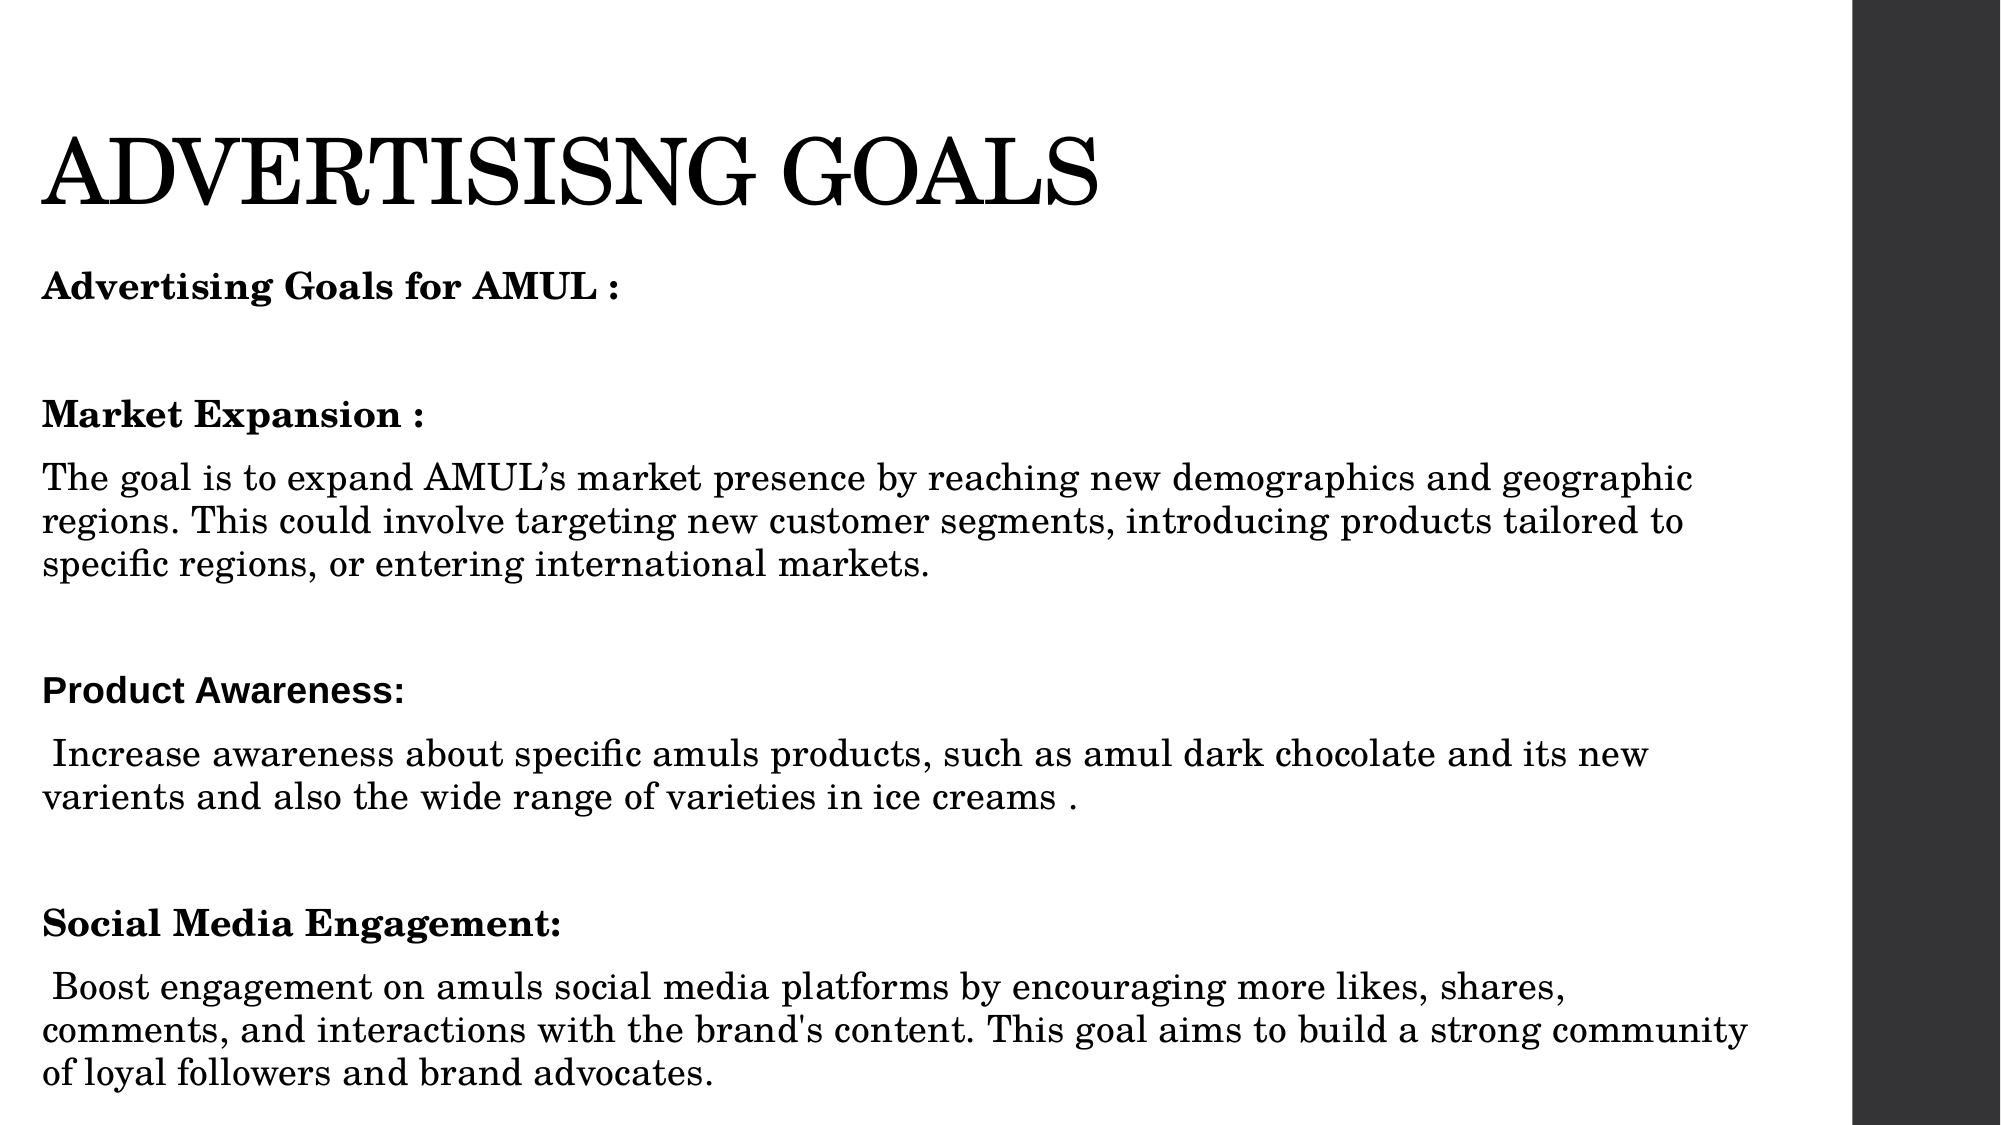

# ADVERTISISNG GOALS
Advertising Goals for AMUL :

Market Expansion :
The goal is to expand AMUL’s market presence by reaching new demographics and geographic regions. This could involve targeting new customer segments, introducing products tailored to specific regions, or entering international markets.

Product Awareness:
 Increase awareness about specific amuls products, such as amul dark chocolate and its new varients and also the wide range of varieties in ice creams .

Social Media Engagement:
 Boost engagement on amuls social media platforms by encouraging more likes, shares, comments, and interactions with the brand's content. This goal aims to build a strong community of loyal followers and brand advocates.